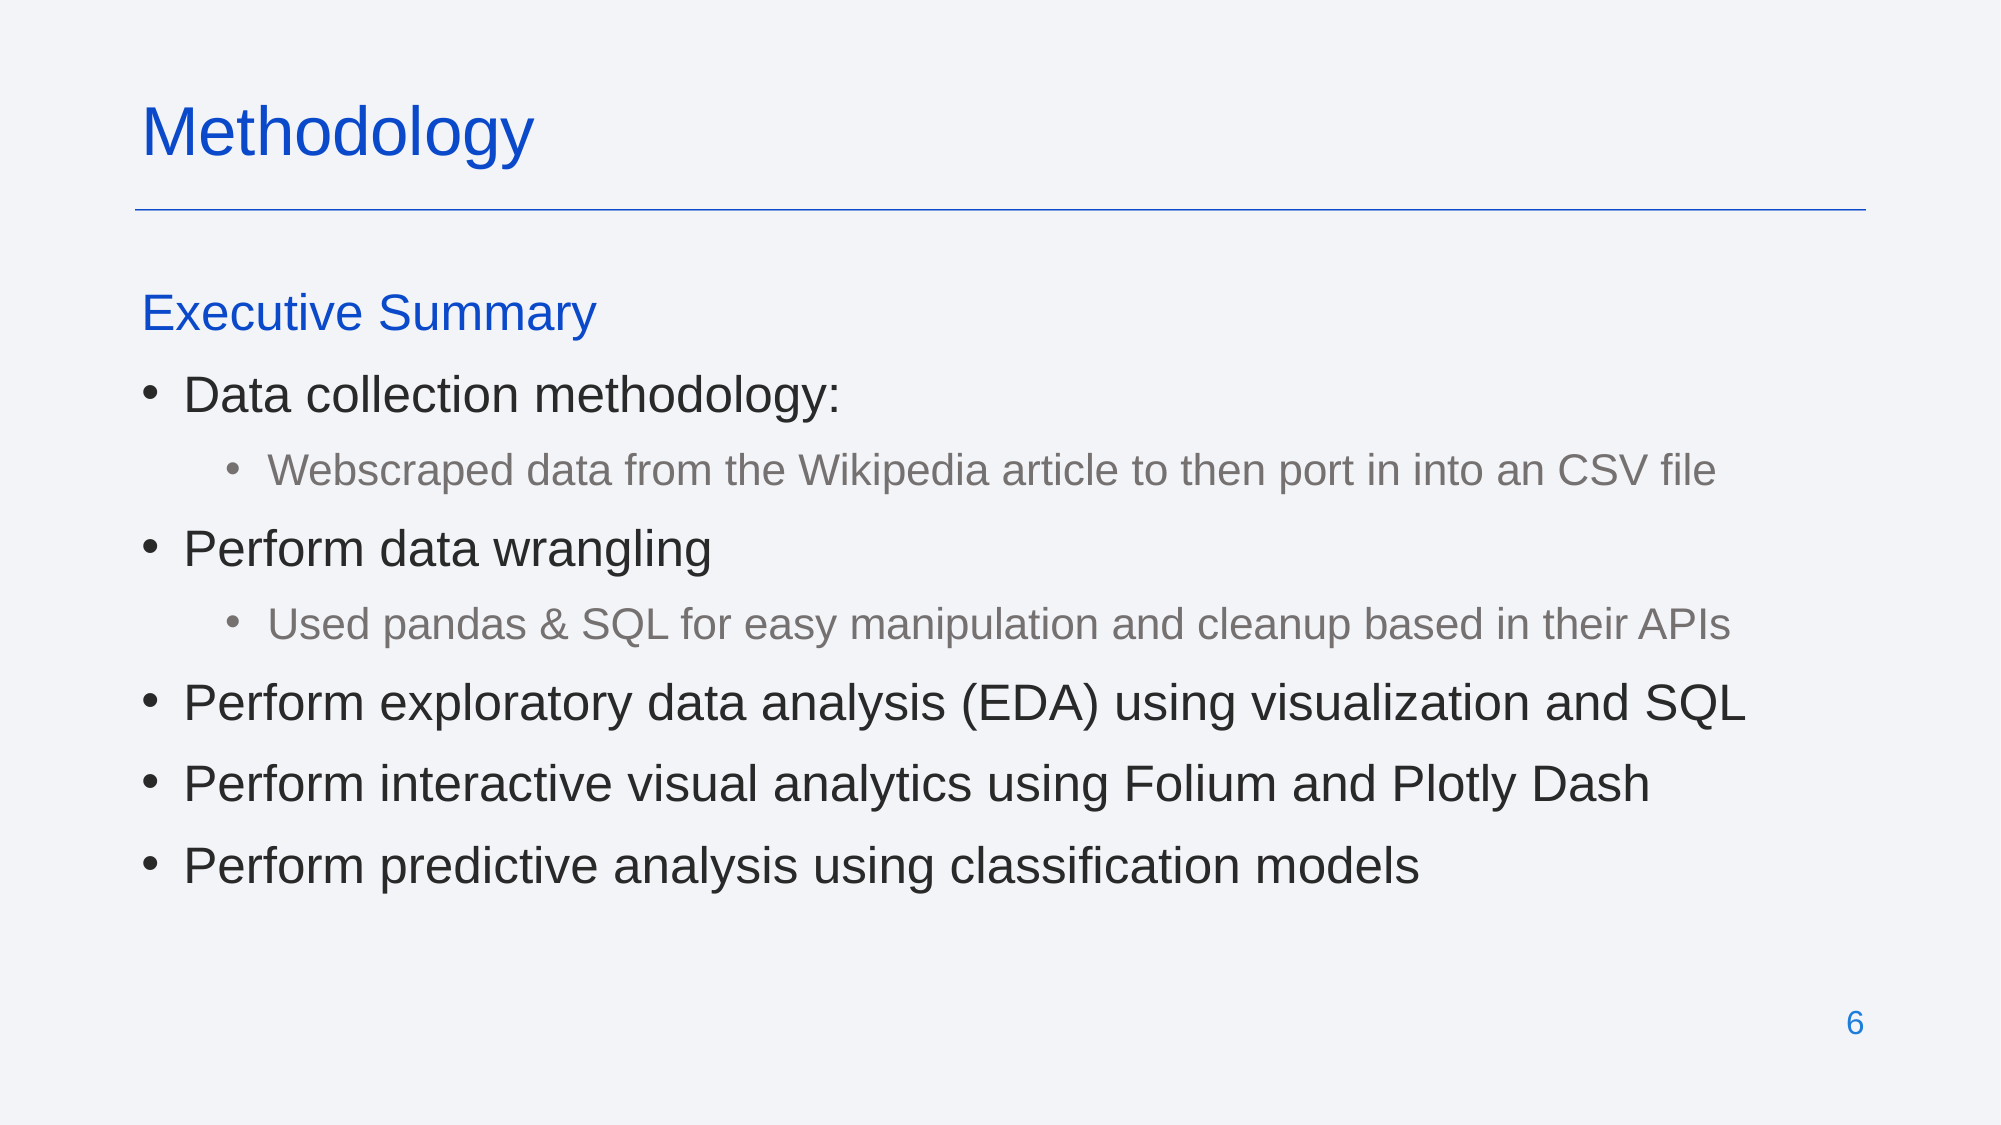

Methodology
Executive Summary
Data collection methodology:
Webscraped data from the Wikipedia article to then port in into an CSV file
Perform data wrangling
Used pandas & SQL for easy manipulation and cleanup based in their APIs
Perform exploratory data analysis (EDA) using visualization and SQL
Perform interactive visual analytics using Folium and Plotly Dash
Perform predictive analysis using classification models

6